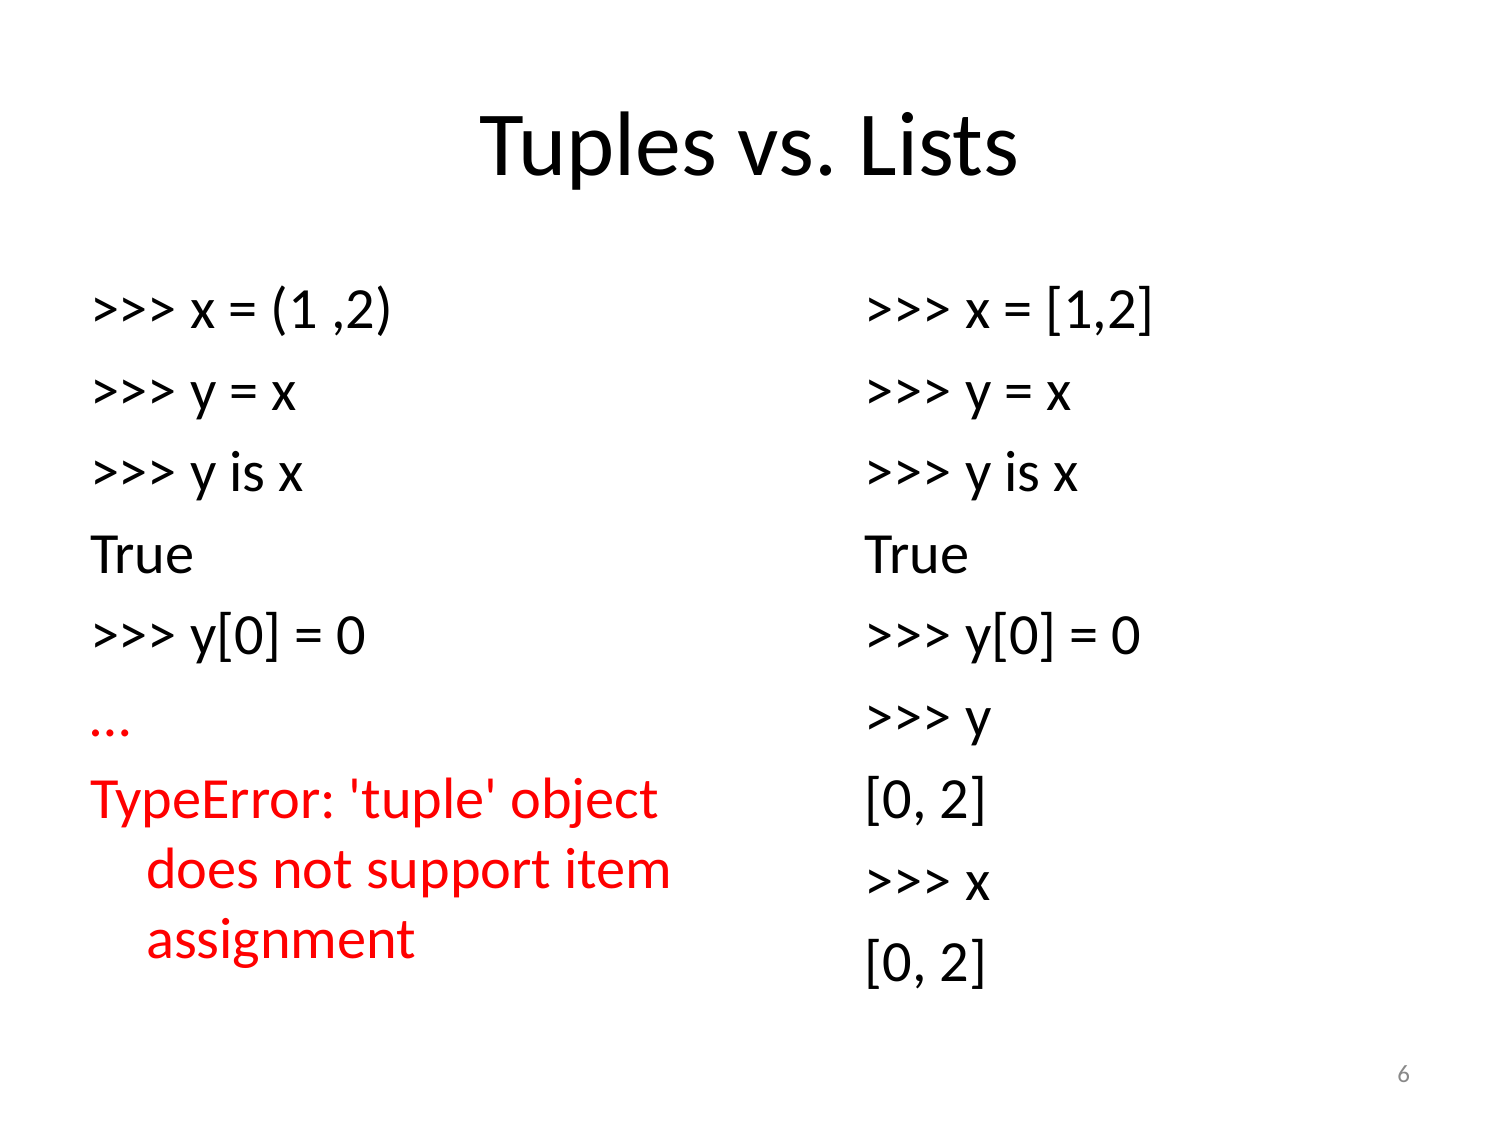

# Tuples vs. Lists
>>> x = (1 ,2)
>>> y = x
>>> y is x
True
>>> y[0] = 0
…
TypeError: 'tuple' object does not support item assignment
>>> x = [1,2]
>>> y = x
>>> y is x
True
>>> y[0] = 0
>>> y
[0, 2]
>>> x
[0, 2]
6